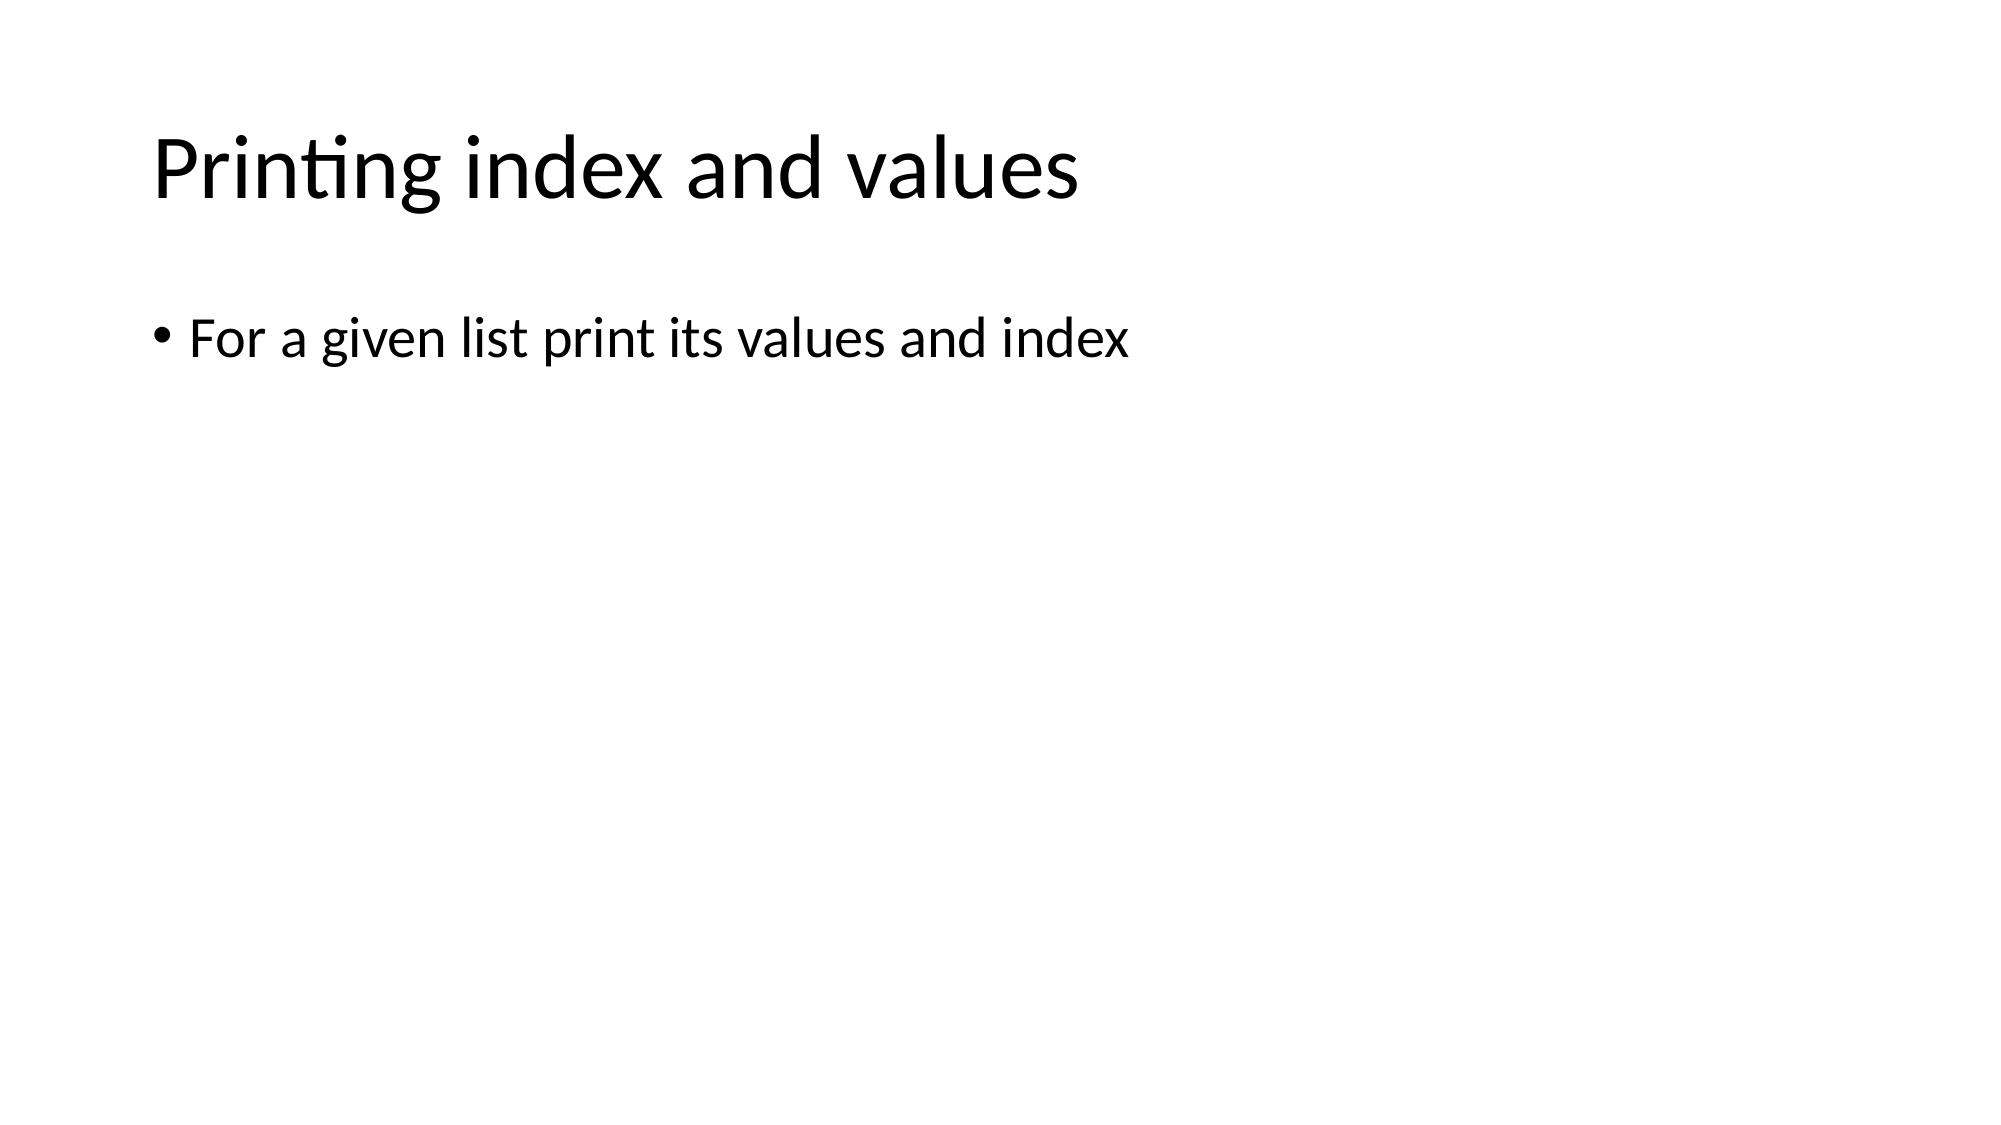

# Printing index and values
For a given list print its values and index